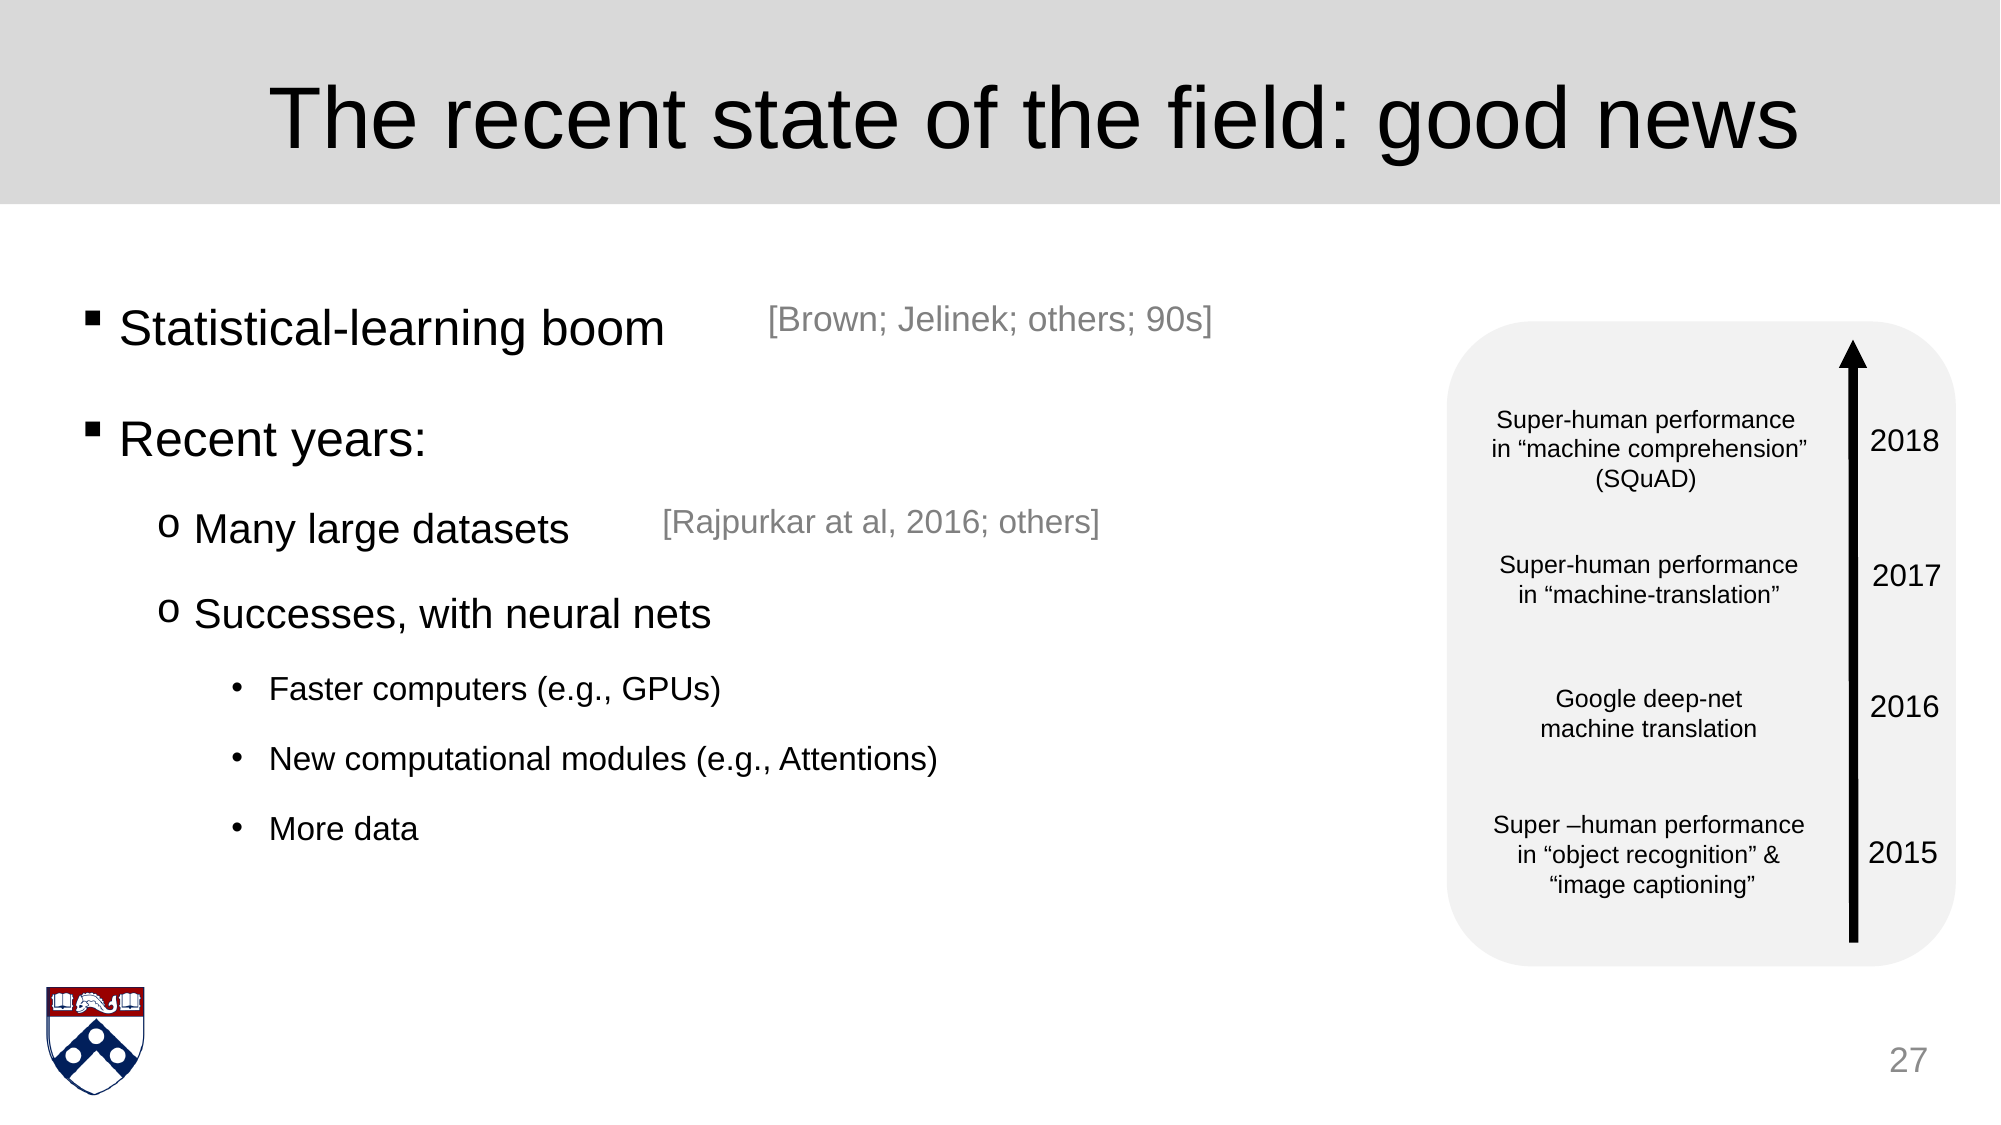

# The recent state of the field: good news
Statistical-learning boom
Recent years:
Many large datasets
Successes, with neural nets
Faster computers (e.g., GPUs)
New computational modules (e.g., Attentions)
More data
[Brown; Jelinek; others; 90s]

Super-human performance
in “machine comprehension”
(SQuAD)
2018
Super-human performance
in “machine-translation”
2017
Google deep-net
machine translation
2016
Super –human performance
in “object recognition” &
“image captioning”
2015
[Rajpurkar at al, 2016; others]
27